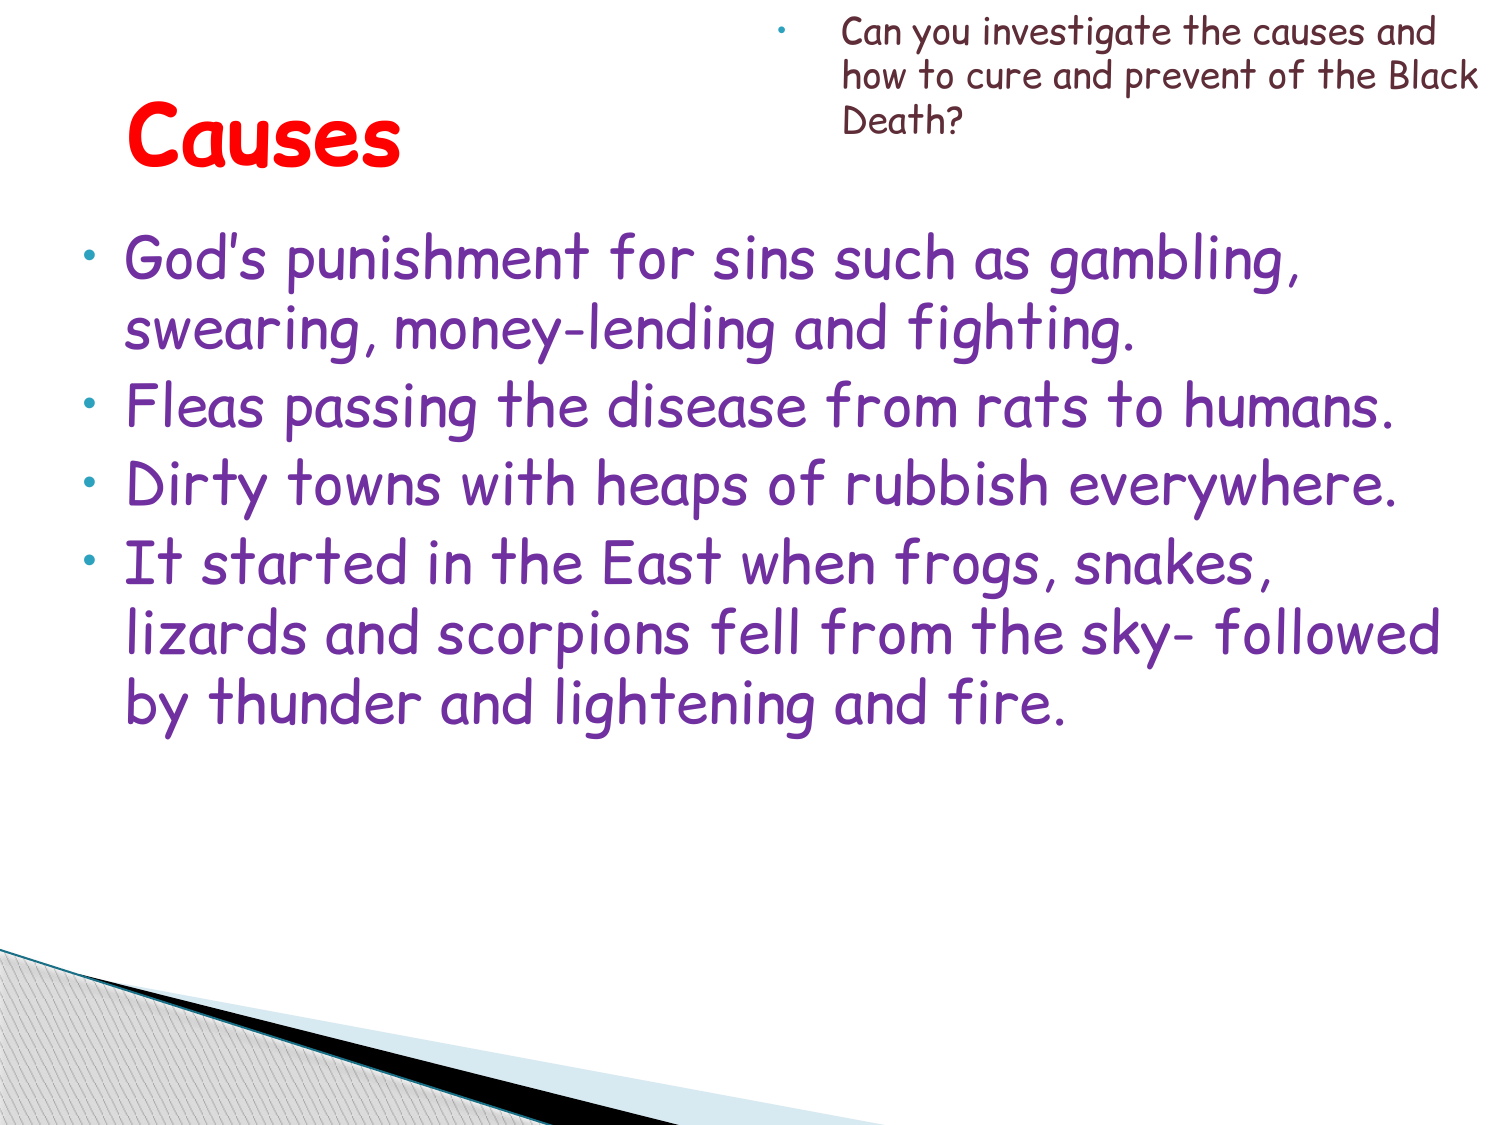

Can you investigate the causes and how to cure and prevent of the Black Death?
# Causes
God’s punishment for sins such as gambling, swearing, money-lending and fighting.
Fleas passing the disease from rats to humans.
Dirty towns with heaps of rubbish everywhere.
It started in the East when frogs, snakes, lizards and scorpions fell from the sky- followed by thunder and lightening and fire.